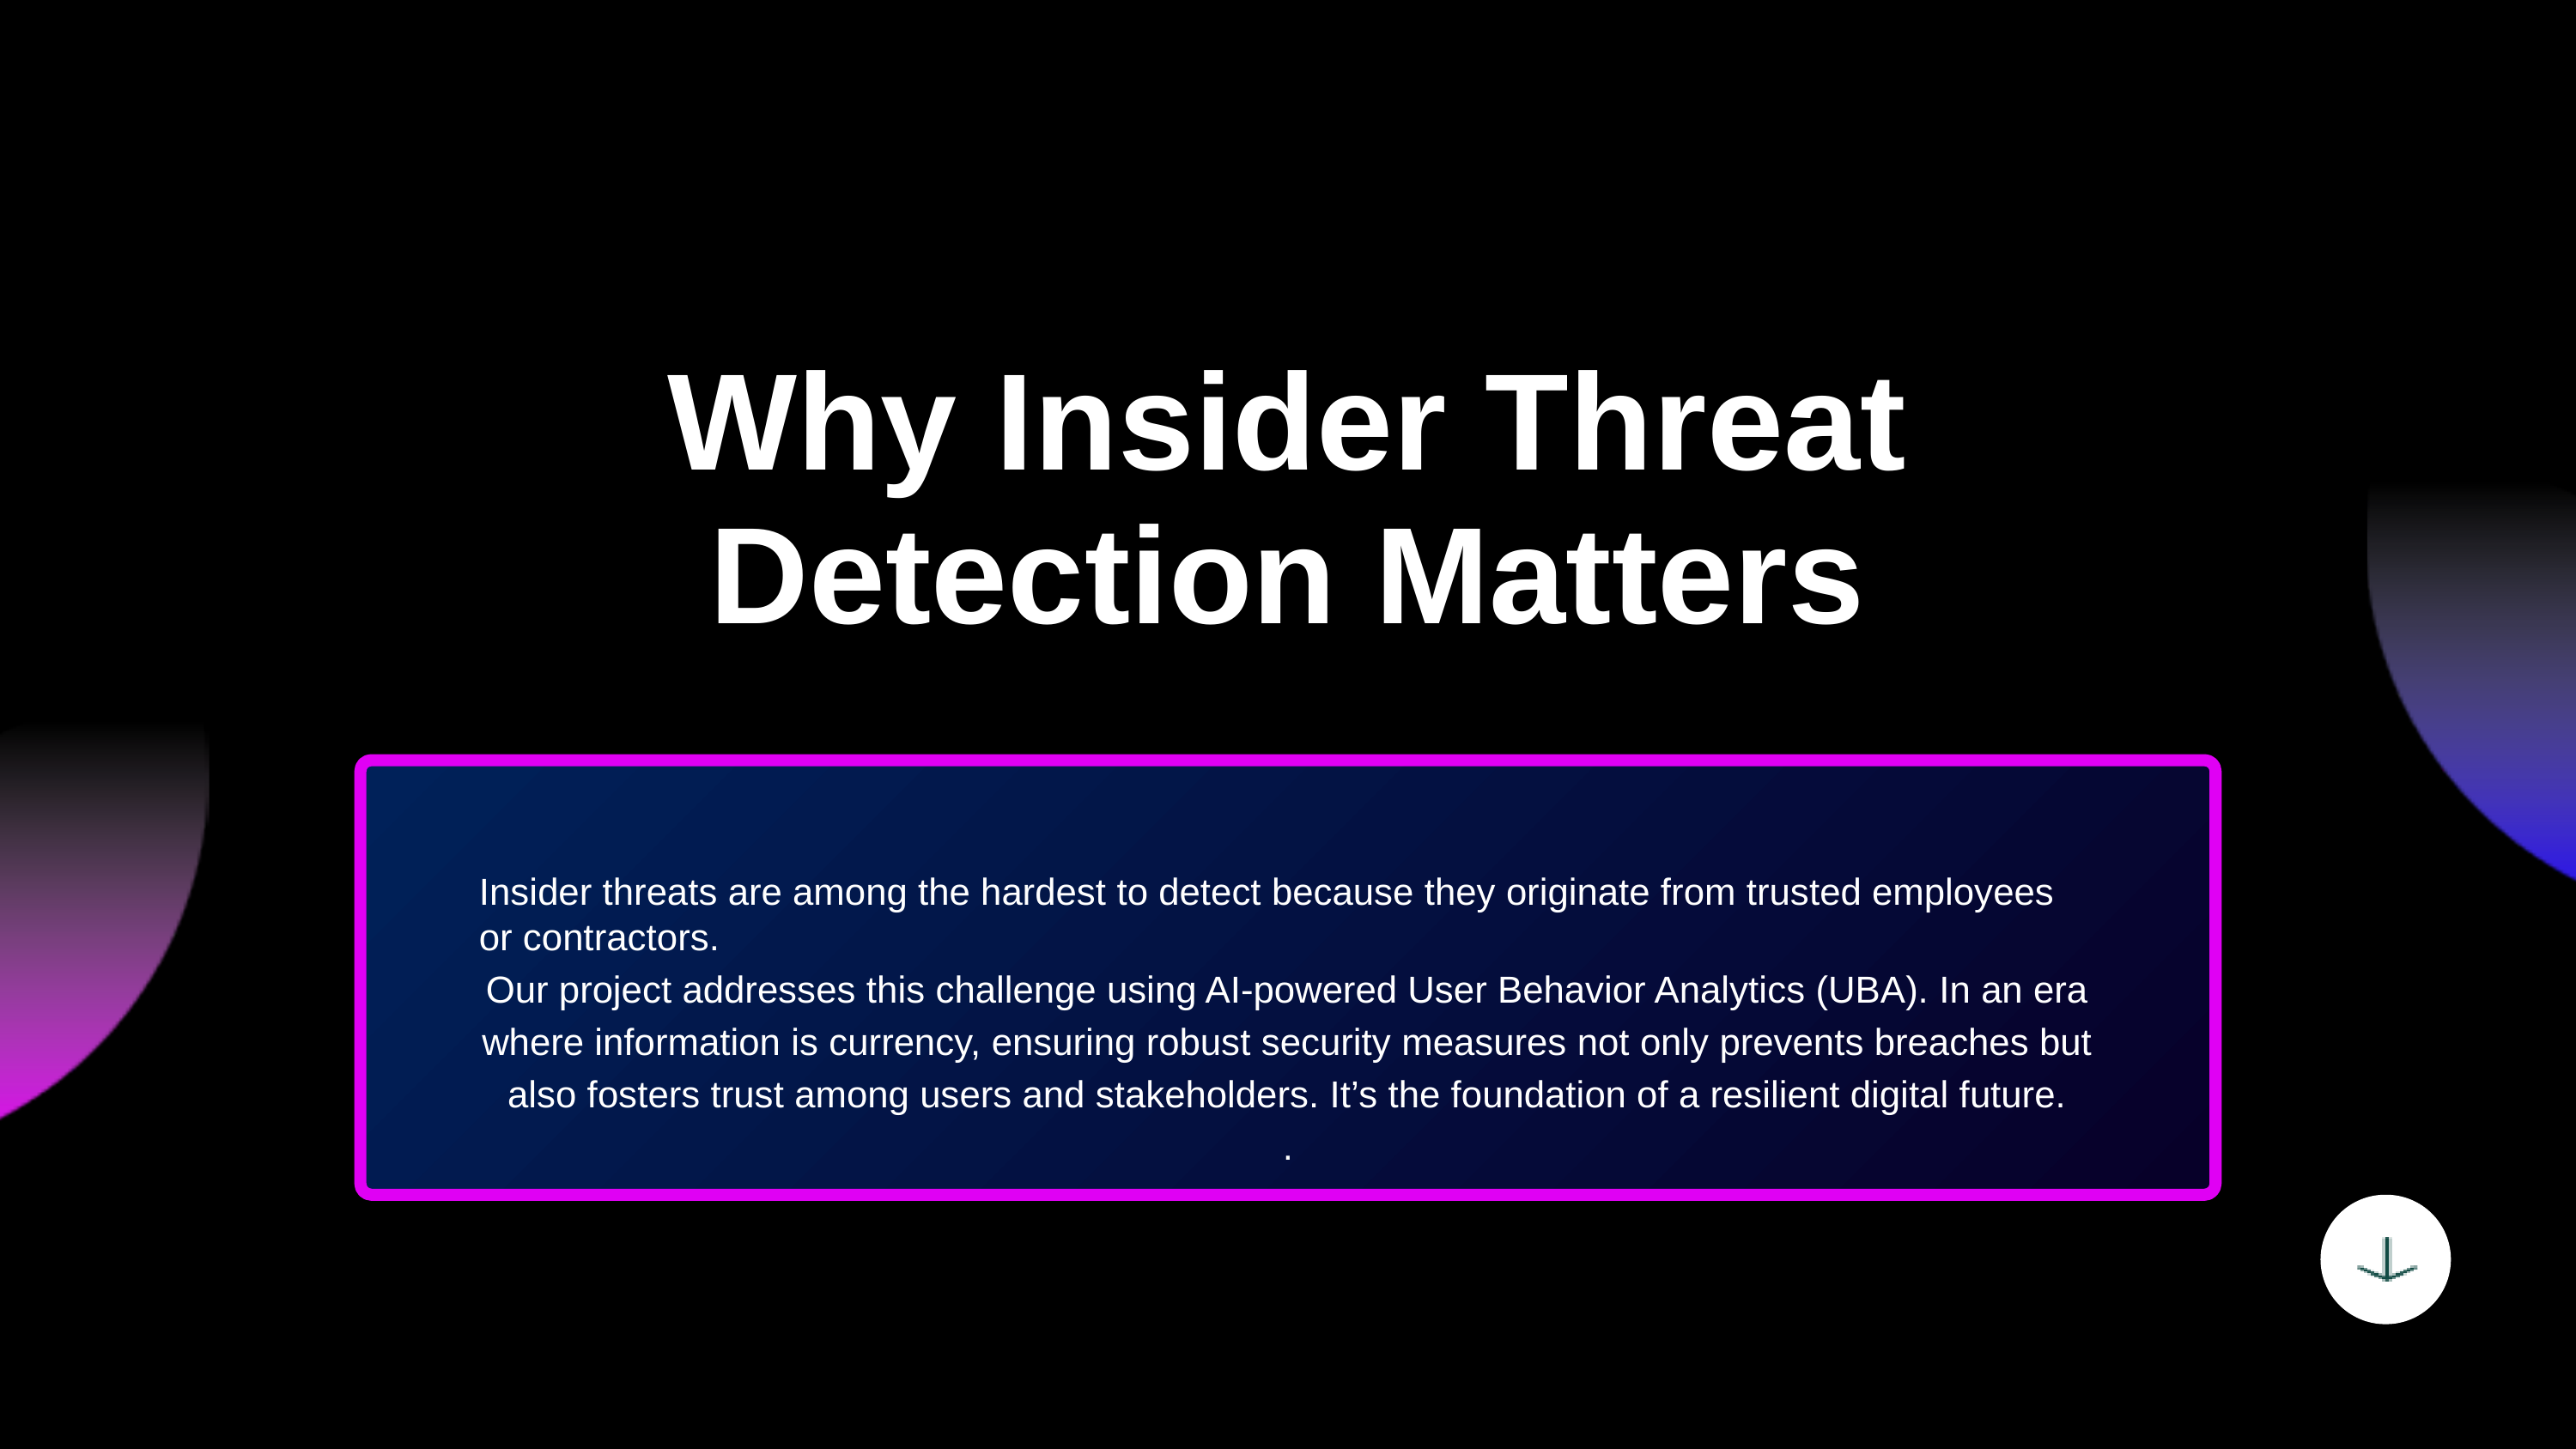

Why Insider Threat Detection Matters

Insider threats are among the hardest to detect because they originate from trusted employees or contractors.
Our project addresses this challenge using AI-powered User Behavior Analytics (UBA). In an era where information is currency, ensuring robust security measures not only prevents breaches but also fosters trust among users and stakeholders. It’s the foundation of a resilient digital future.
.